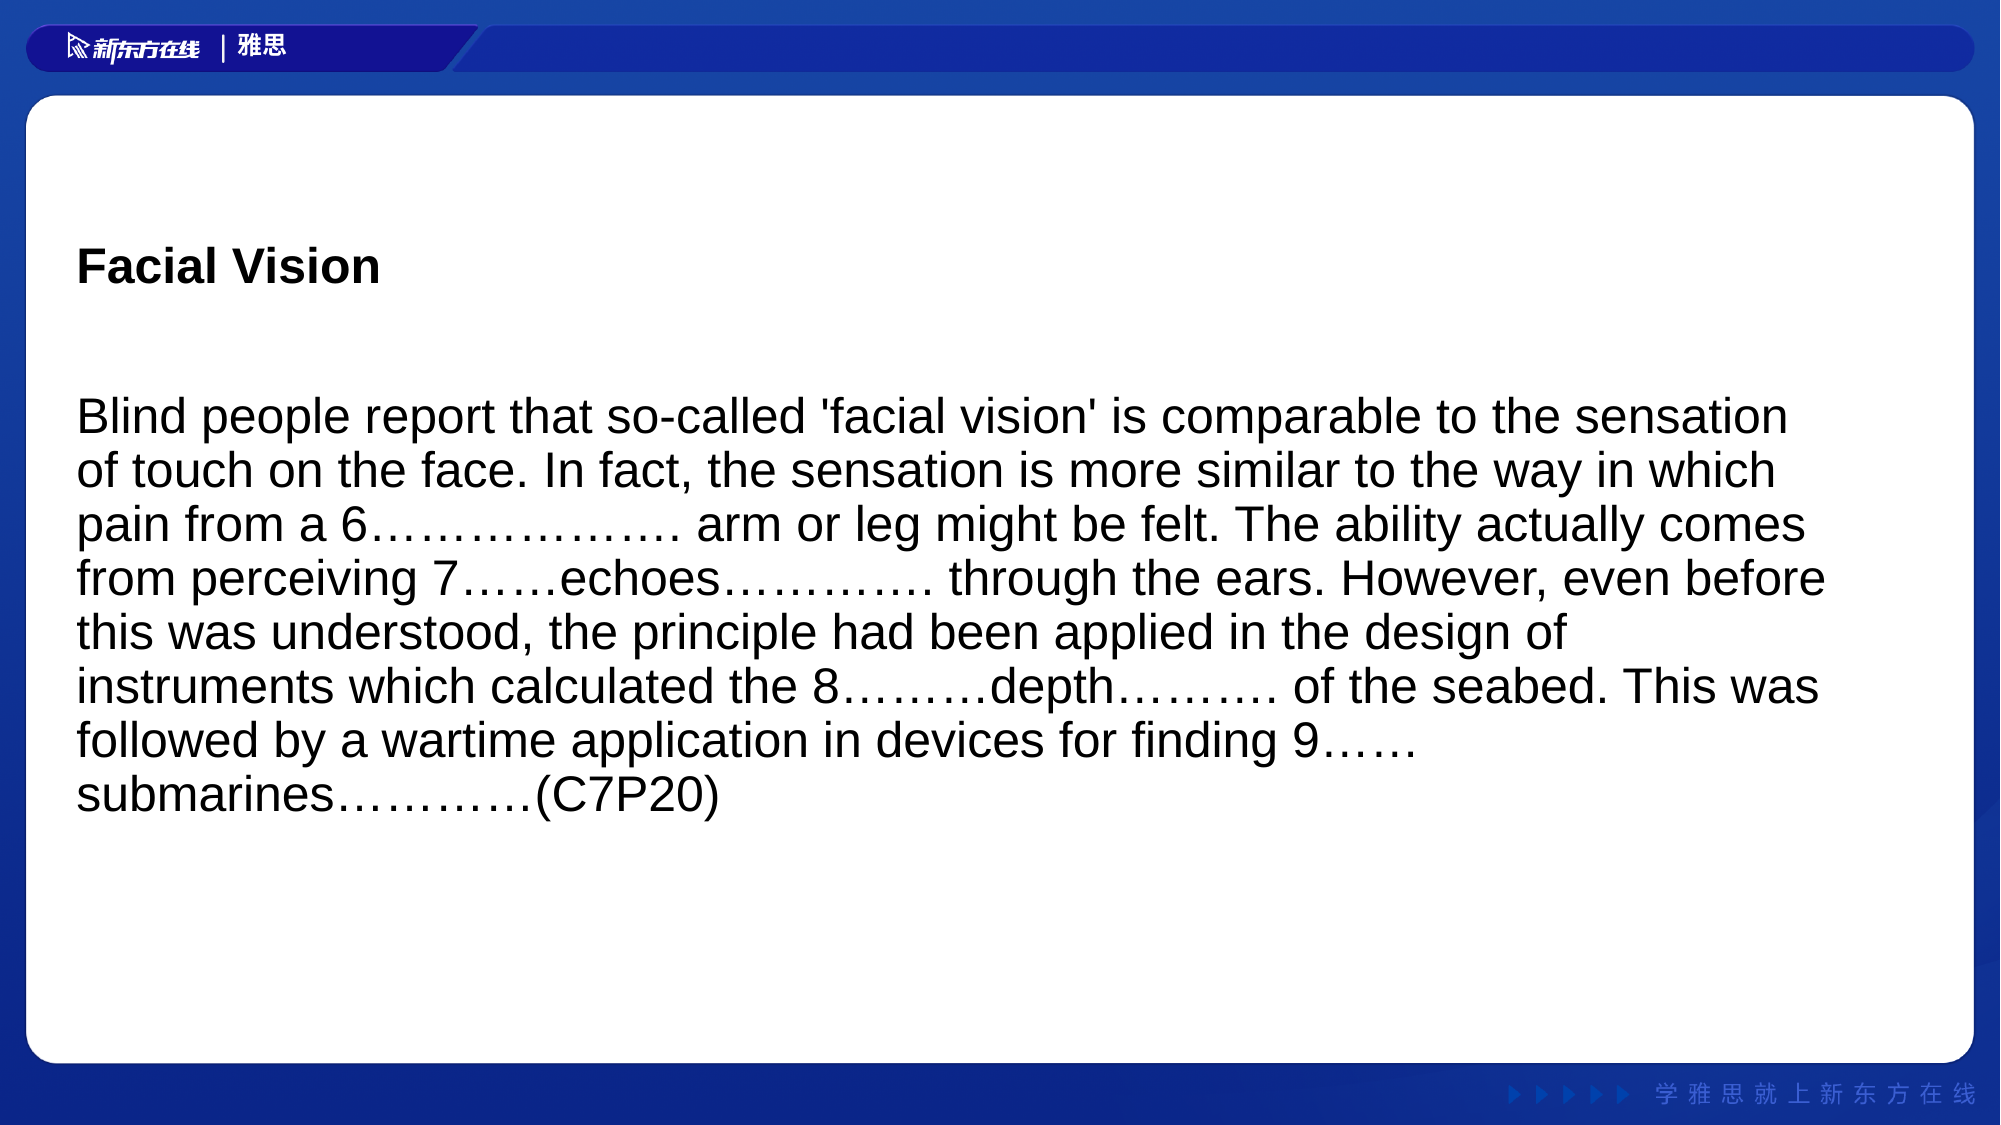

Facial Vision

Blind people report that so-called 'facial vision' is comparable to the sensation of touch on the face. In fact, the sensation is more similar to the way in which pain from a 6………………. arm or leg might be felt. The ability actually comes from perceiving 7……echoes…………. through the ears. However, even before this was understood, the principle had been applied in the design of instruments which calculated the 8………depth………. of the seabed. This was followed by a wartime application in devices for finding 9……submarines…………(C7P20)